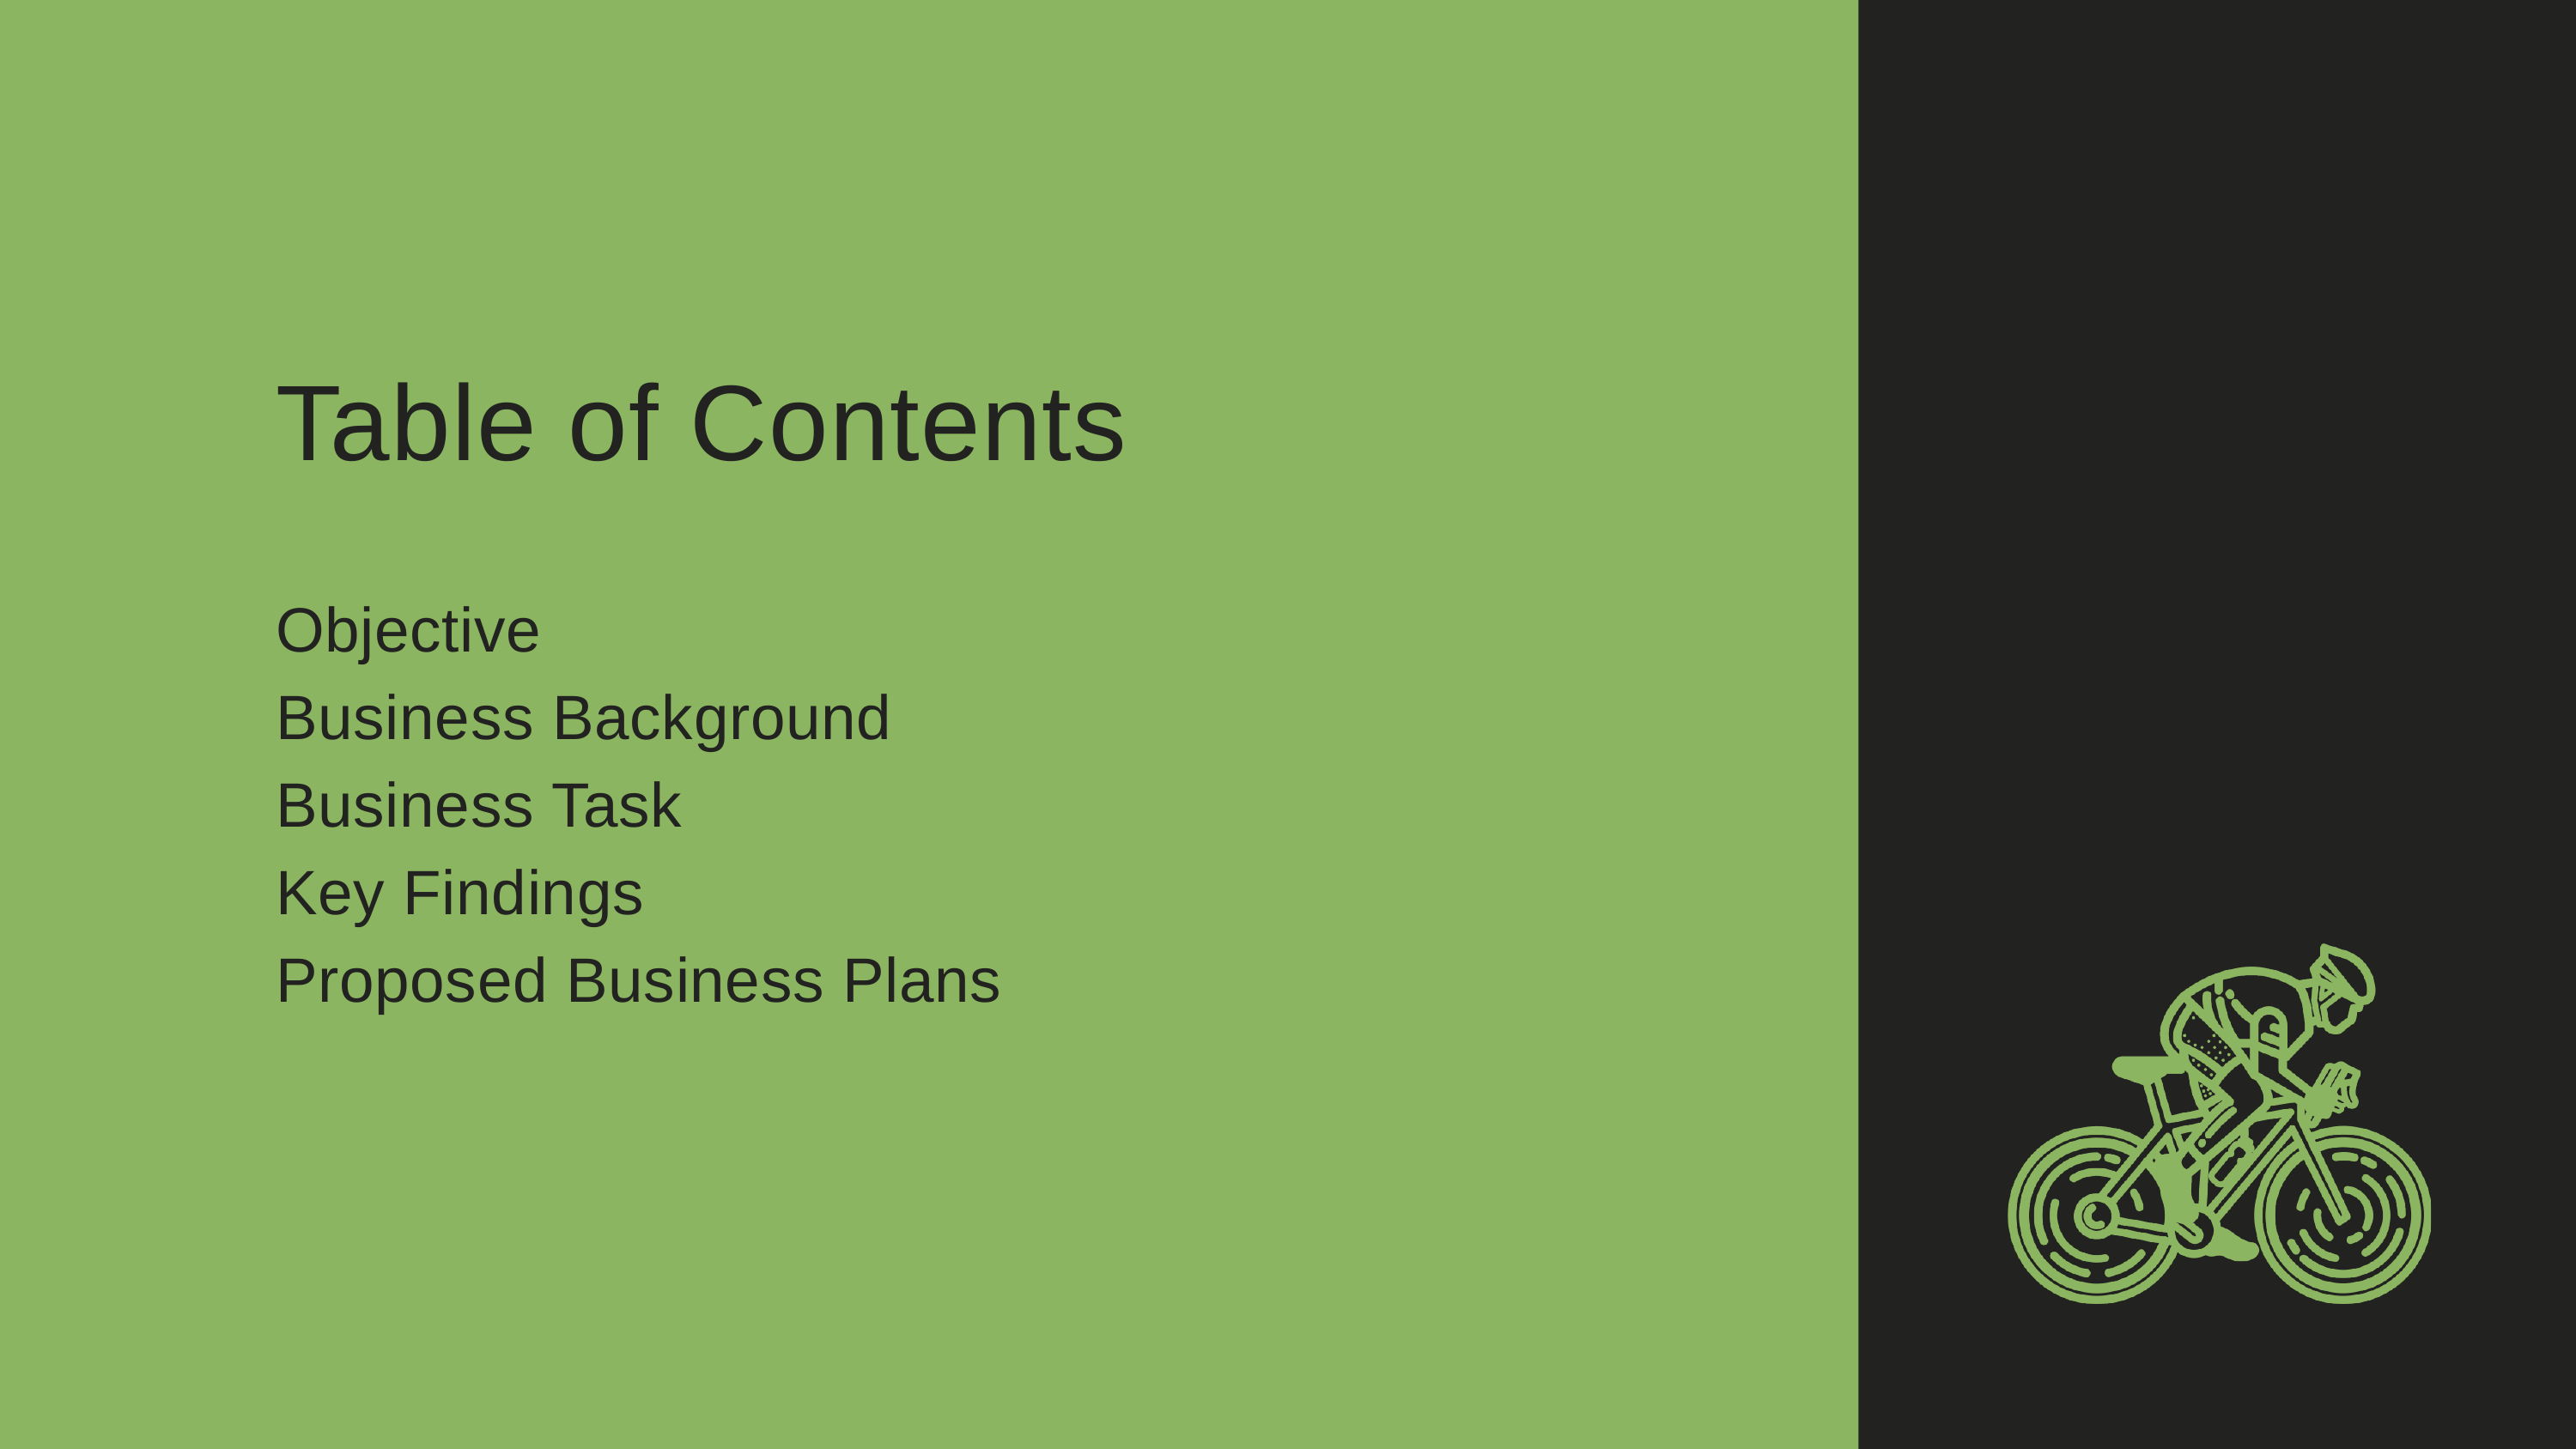

Table of Contents
Objective
Business Background
Business Task
Key Findings
Proposed Business Plans